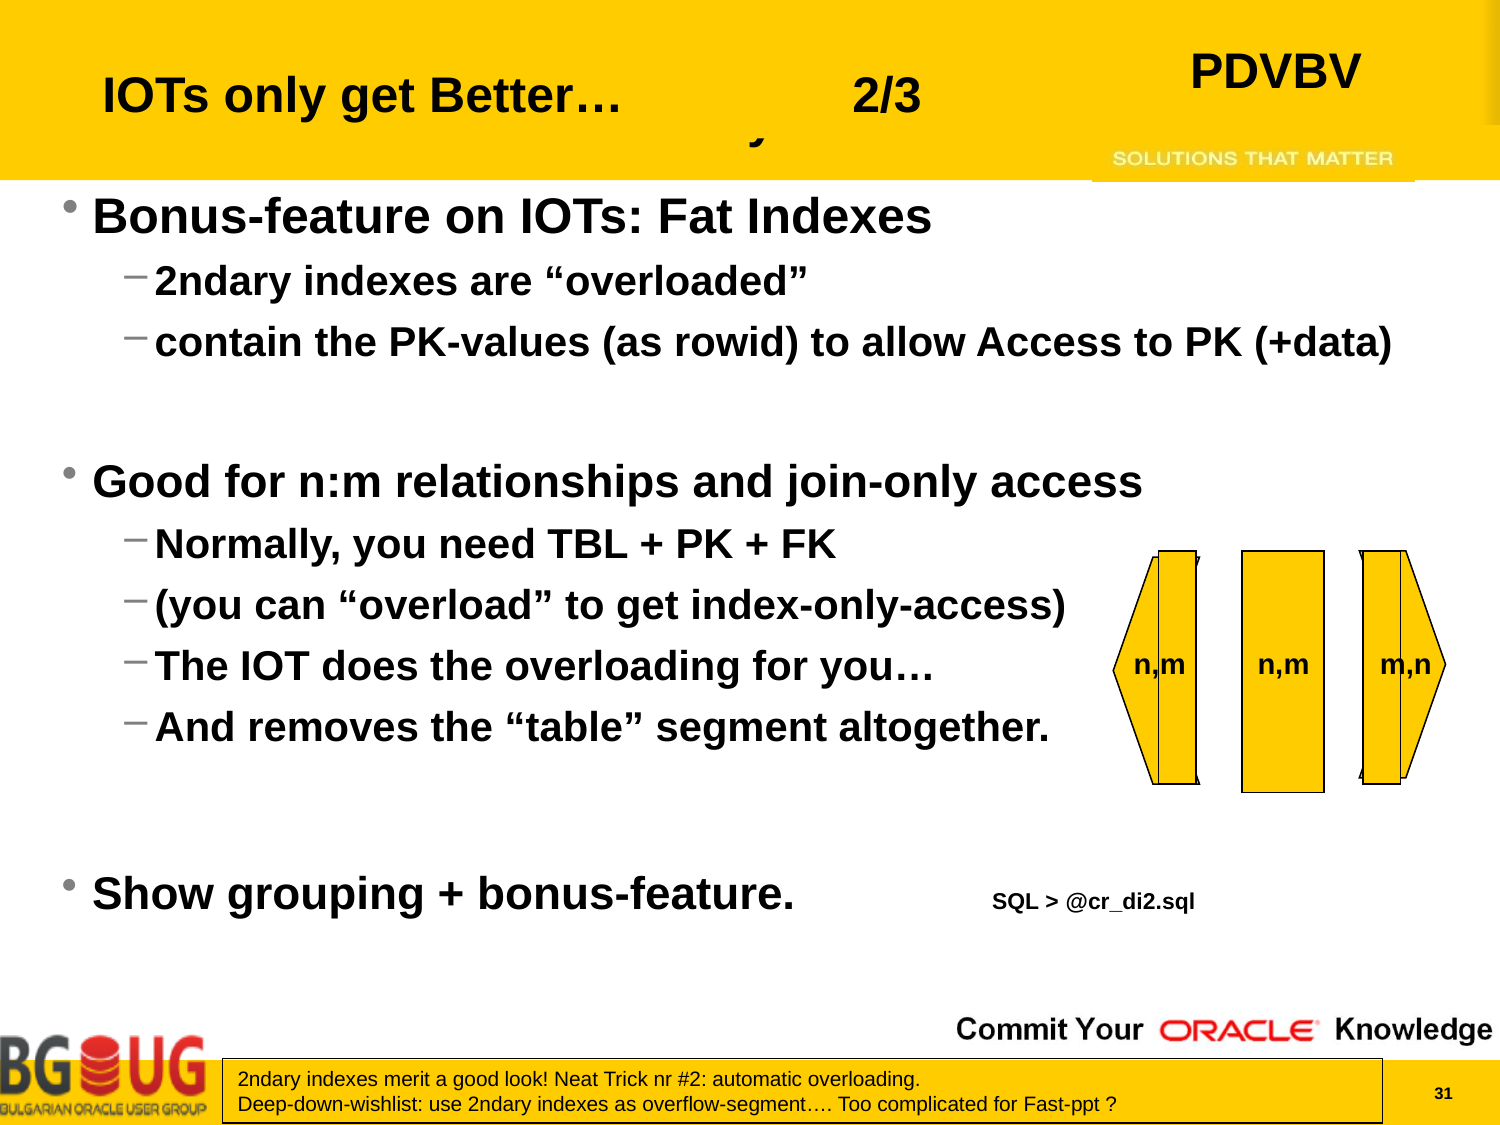

# IOTs only get Better…		2/3
Bonus-feature on IOTs: Fat Indexes
2ndary indexes are “overloaded”
contain the PK-values (as rowid) to allow Access to PK (+data)

Good for n:m relationships and join-only access
Normally, you need TBL + PK + FK
(you can “overload” to get index-only-access)
The IOT does the overloading for you…
And removes the “table” segment altogether.

n,m

n,m

m,n
Show grouping + bonus-feature. 		SQL > @cr_di2.sql

2ndary indexes merit a good look! Neat Trick nr #2: automatic overloading.
Deep-down-wishlist: use 2ndary indexes as overflow-segment…. Too complicated for Fast-ppt ?
31